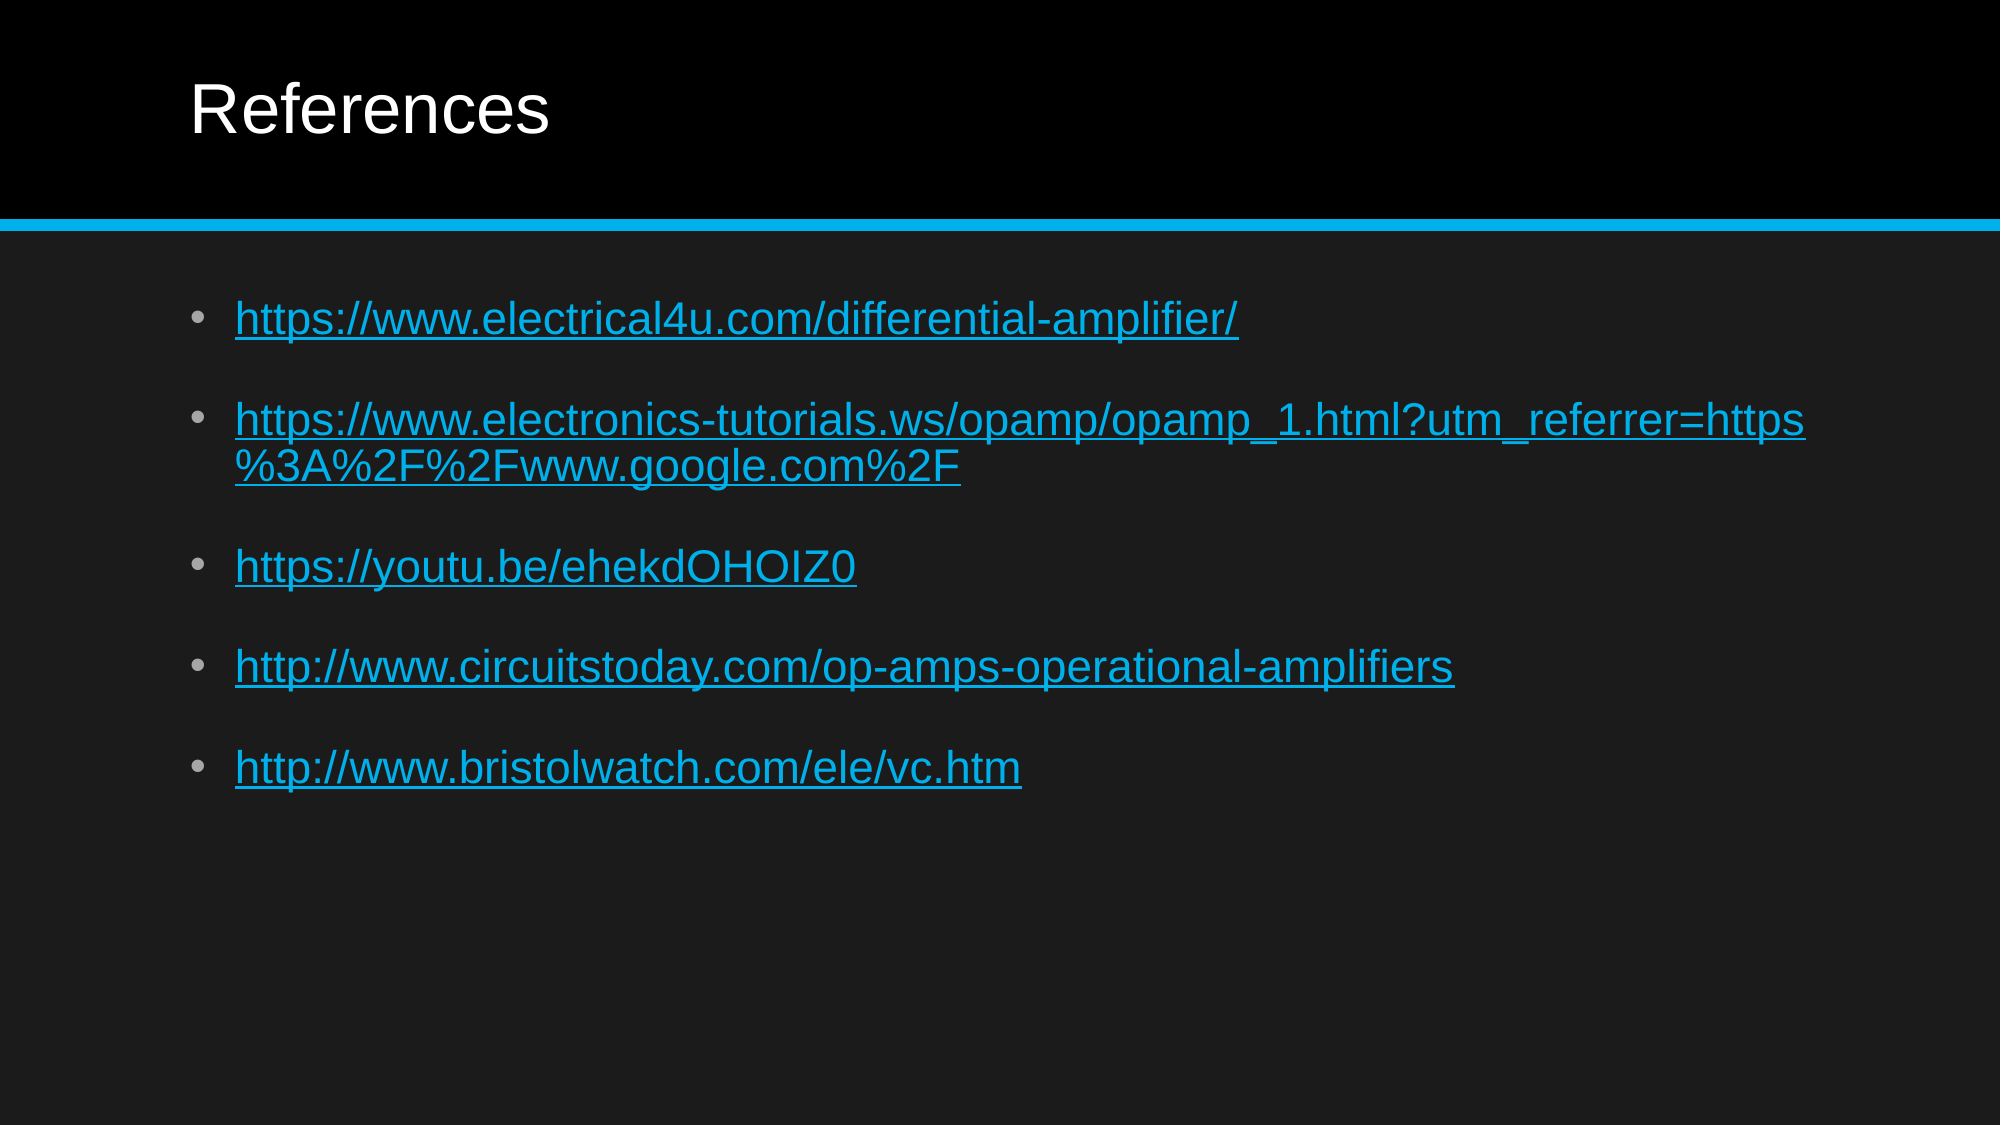

# References
https://www.electrical4u.com/differential-amplifier/
https://www.electronics-tutorials.ws/opamp/opamp_1.html?utm_referrer=https%3A%2F%2Fwww.google.com%2F
https://youtu.be/ehekdOHOIZ0
http://www.circuitstoday.com/op-amps-operational-amplifiers
http://www.bristolwatch.com/ele/vc.htm